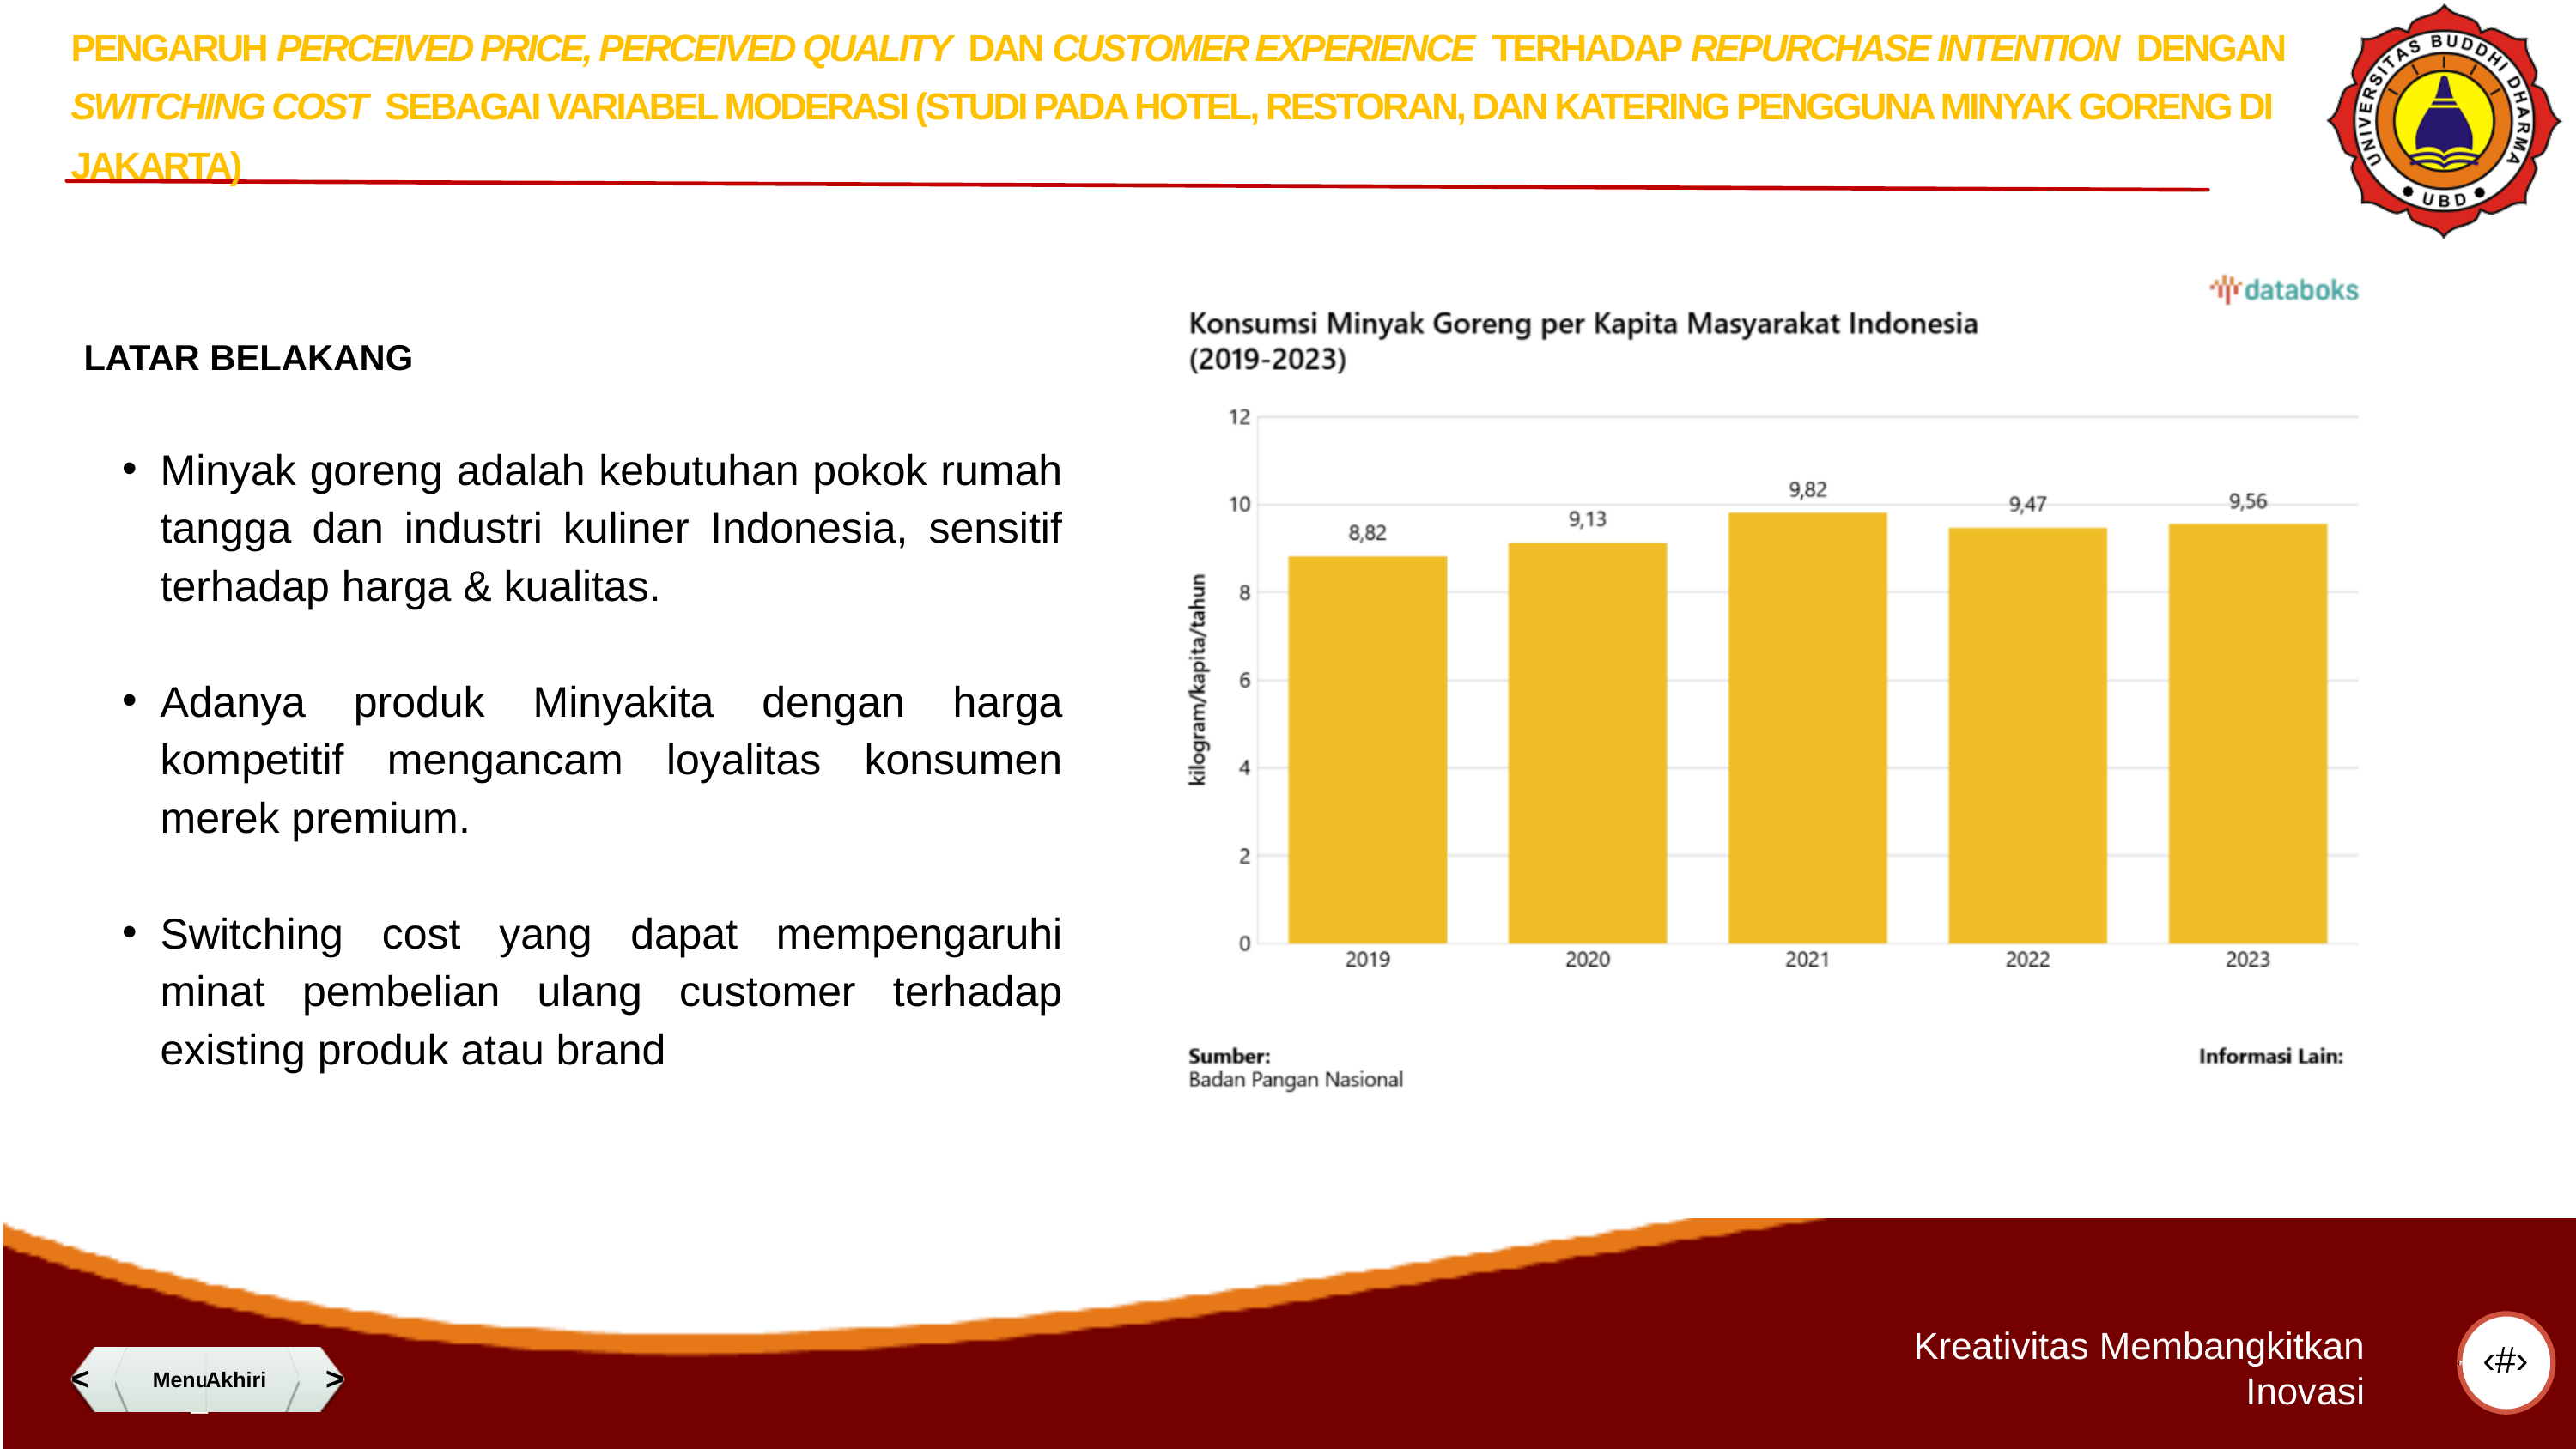

PENGARUH PERCEIVED PRICE, PERCEIVED QUALITY  DAN CUSTOMER EXPERIENCE  TERHADAP REPURCHASE INTENTION  DENGAN SWITCHING COST  SEBAGAI VARIABEL MODERASI (STUDI PADA HOTEL, RESTORAN, DAN KATERING PENGGUNA MINYAK GORENG DI JAKARTA)

LATAR BELAKANG

Minyak goreng adalah kebutuhan pokok rumah tangga dan industri kuliner Indonesia, sensitif terhadap harga & kualitas.

Adanya produk Minyakita dengan harga kompetitif mengancam loyalitas konsumen merek premium.

Switching cost yang dapat mempengaruhi minat pembelian ulang customer terhadap existing produk atau brand

‹#›

Kreativitas Membangkitkan Inovasi

<

Menu

Akhiri

>

@adt_lotus